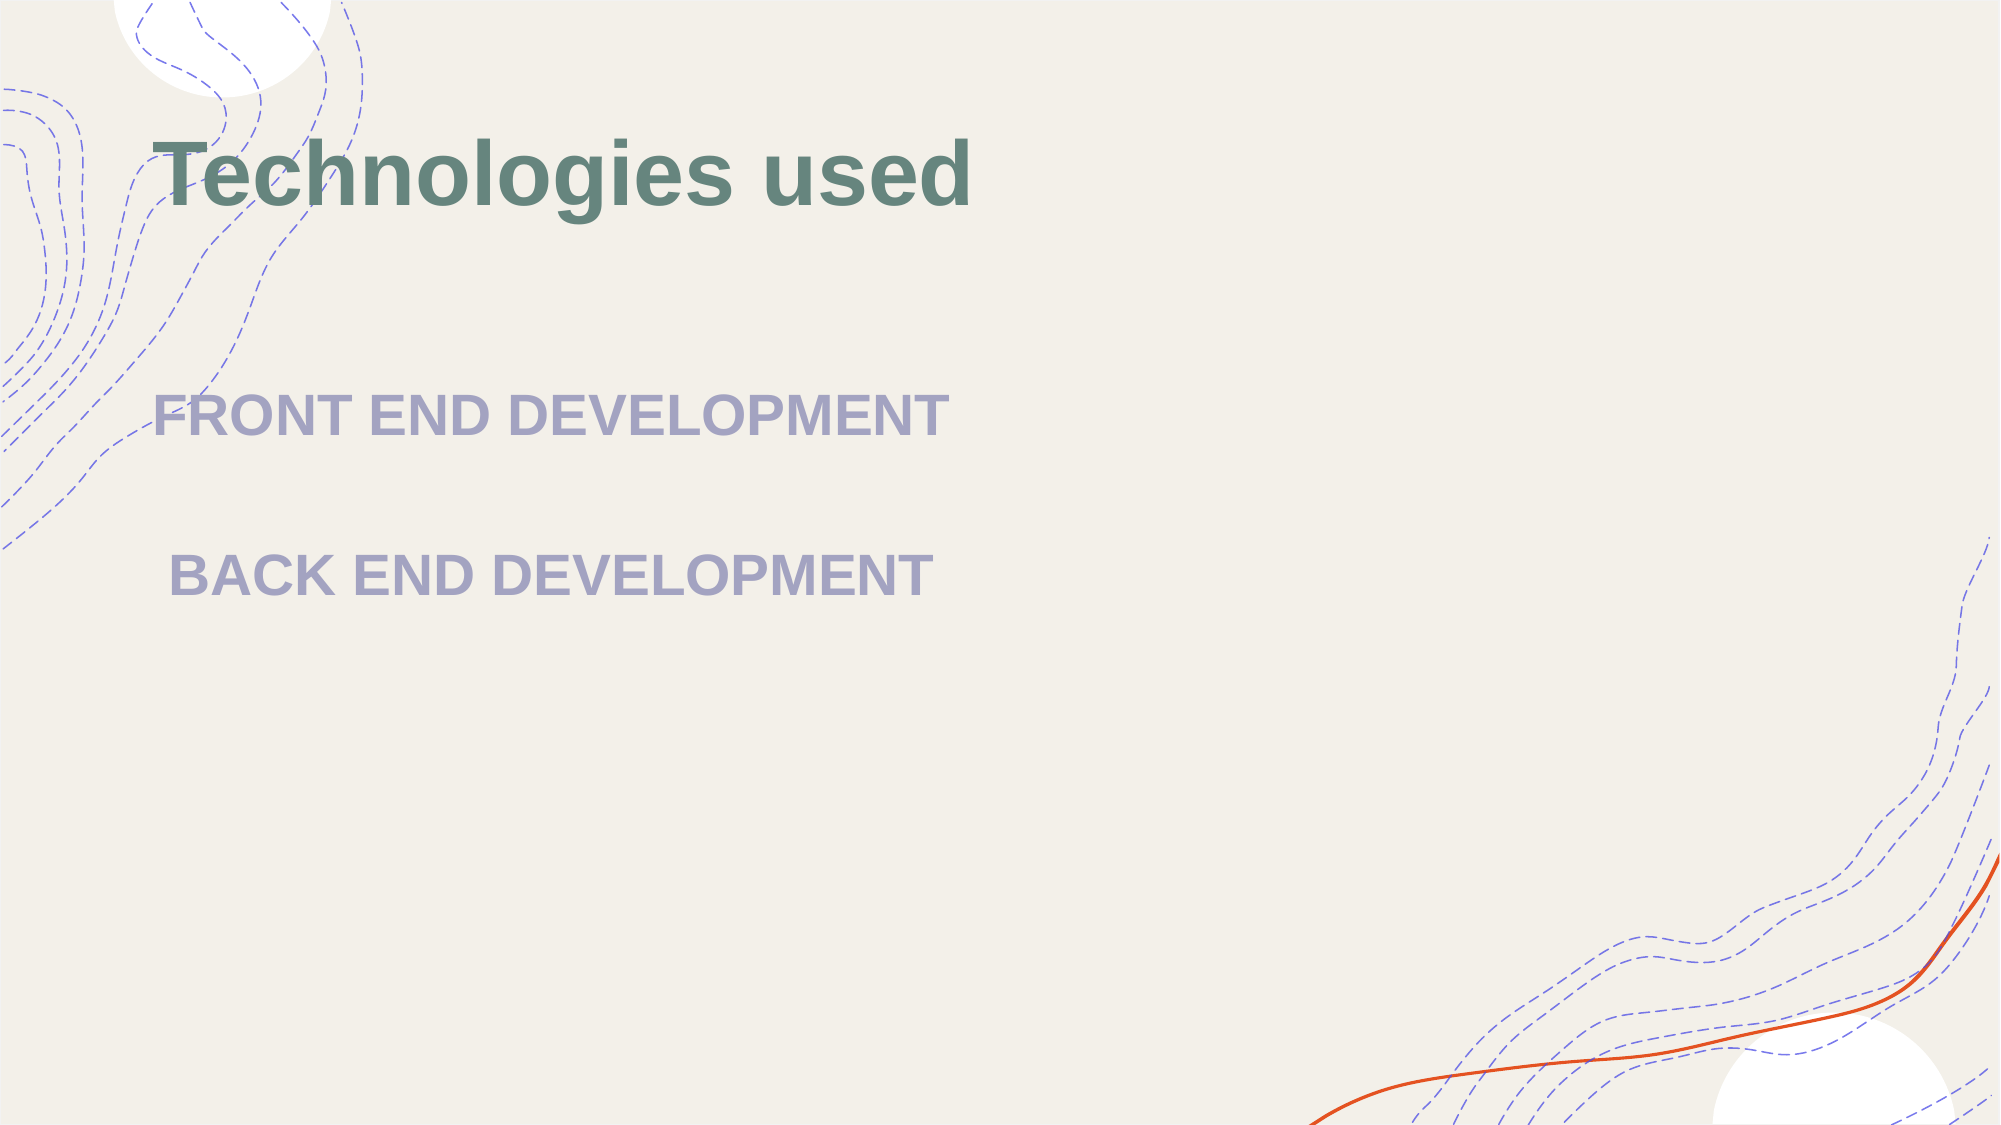

# Technologies used
FRONT END DEVELOPMENT
 BACK END DEVELOPMENT